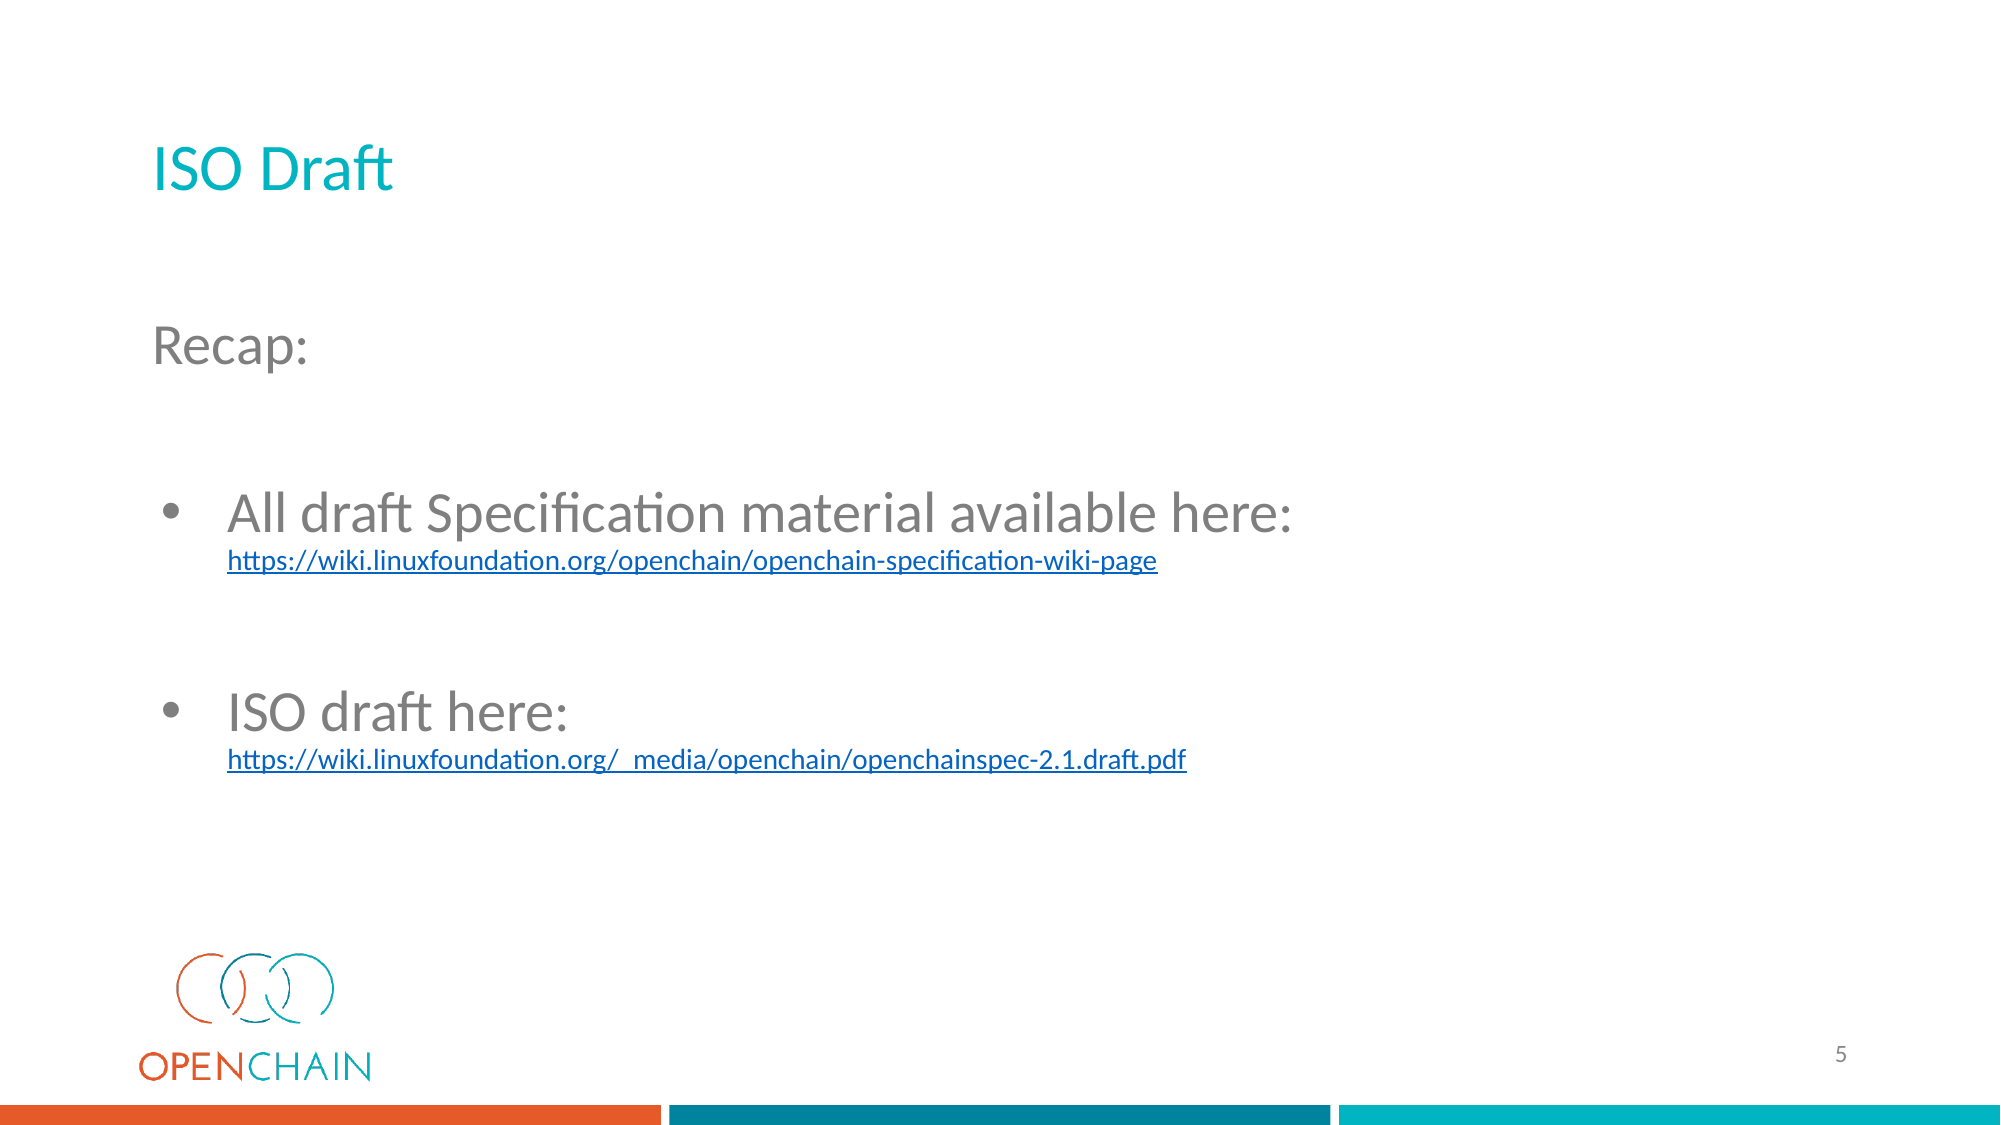

# ISO Draft
Recap:

All draft Specification material available here:
https://wiki.linuxfoundation.org/openchain/openchain-specification-wiki-page

ISO draft here:
https://wiki.linuxfoundation.org/_media/openchain/openchainspec-2.1.draft.pdf
5